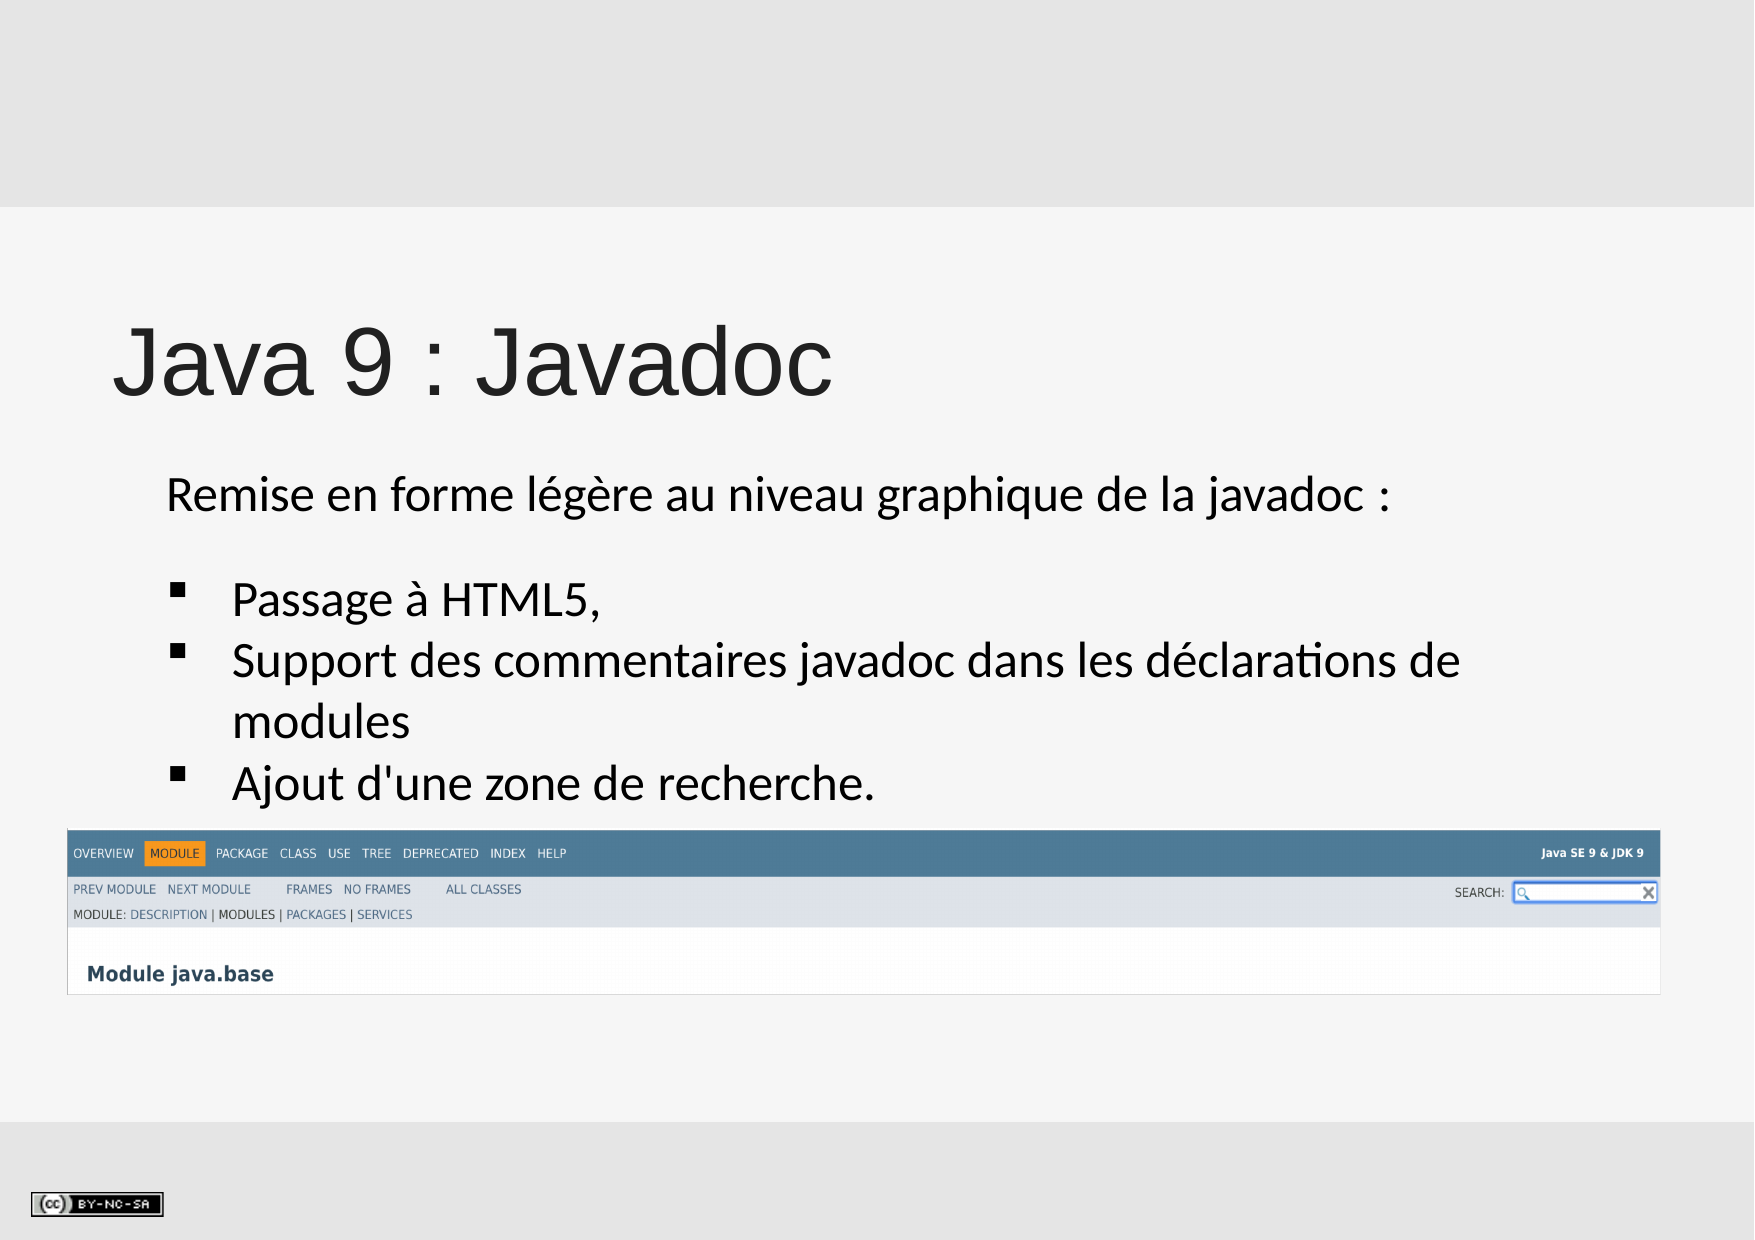

# Java 9 : Javadoc
Remise en forme légère au niveau graphique de la javadoc :
Passage à HTML5,
Support des commentaires javadoc dans les déclarations de modules
Ajout d'une zone de recherche.